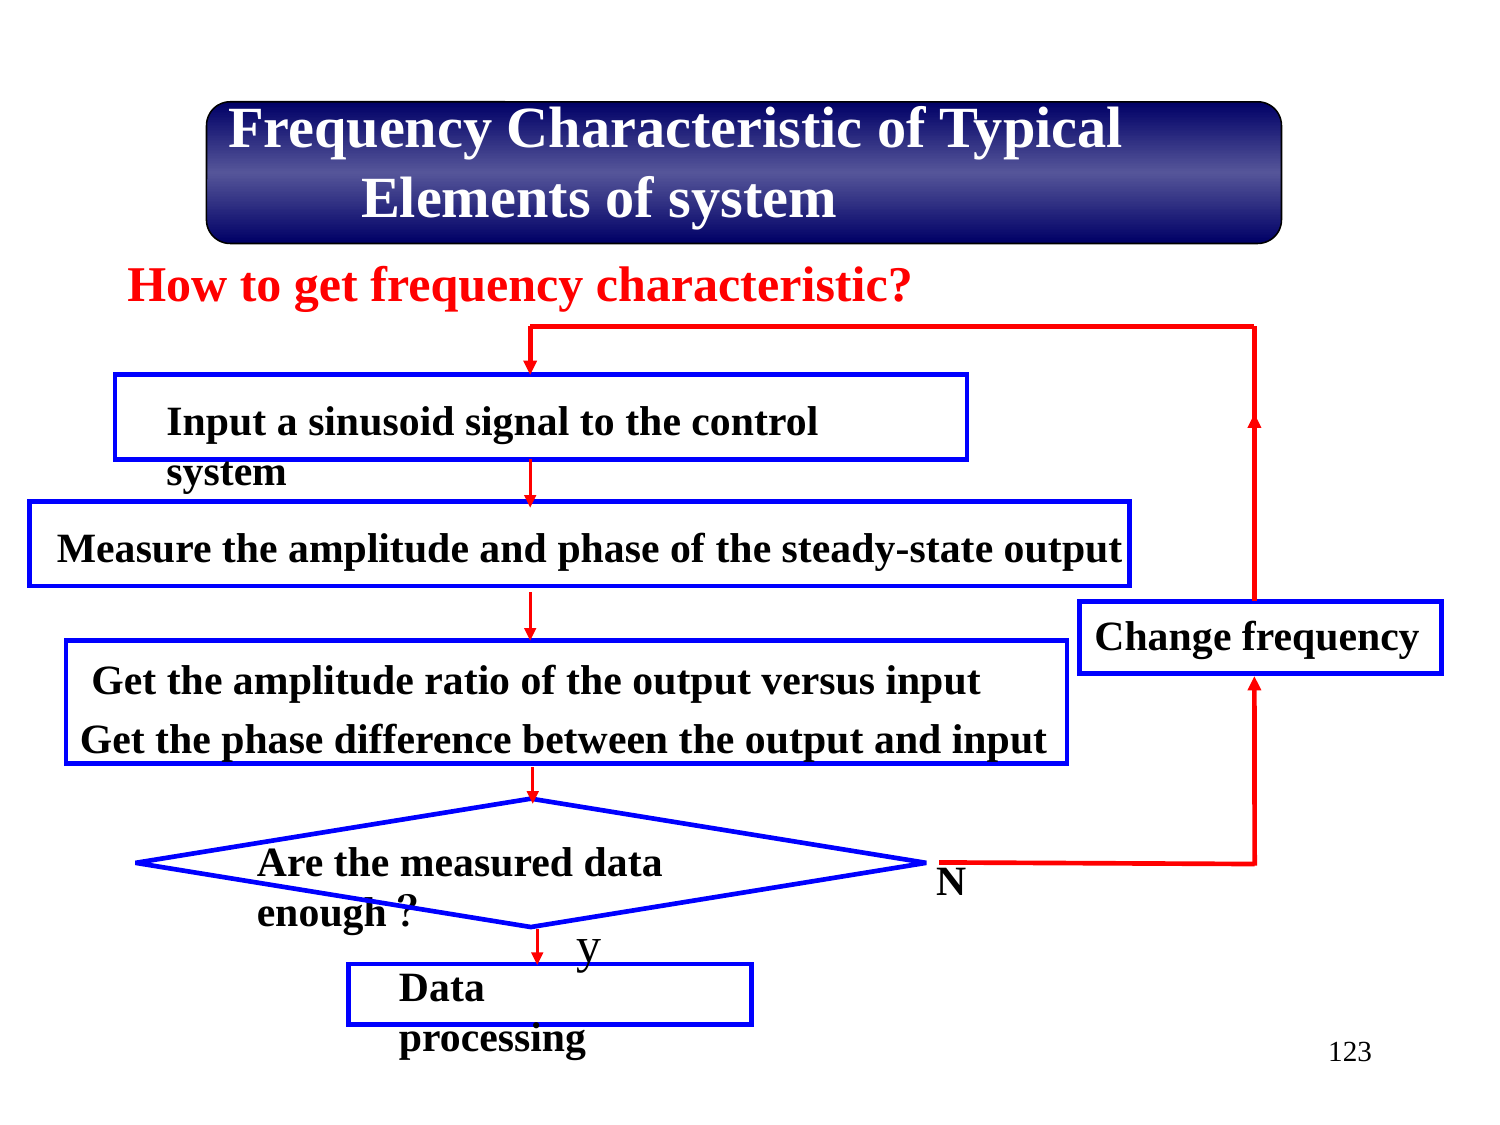

Frequency Characteristic of Typical Elements of system
How to get frequency characteristic?

Input a sinusoid signal to the control system

Measure the amplitude and phase of the steady-state output
Change frequency

Get the amplitude ratio of the output versus input
Get the phase difference between the output and input

Are the measured data enough？
N
y
Data processing

123